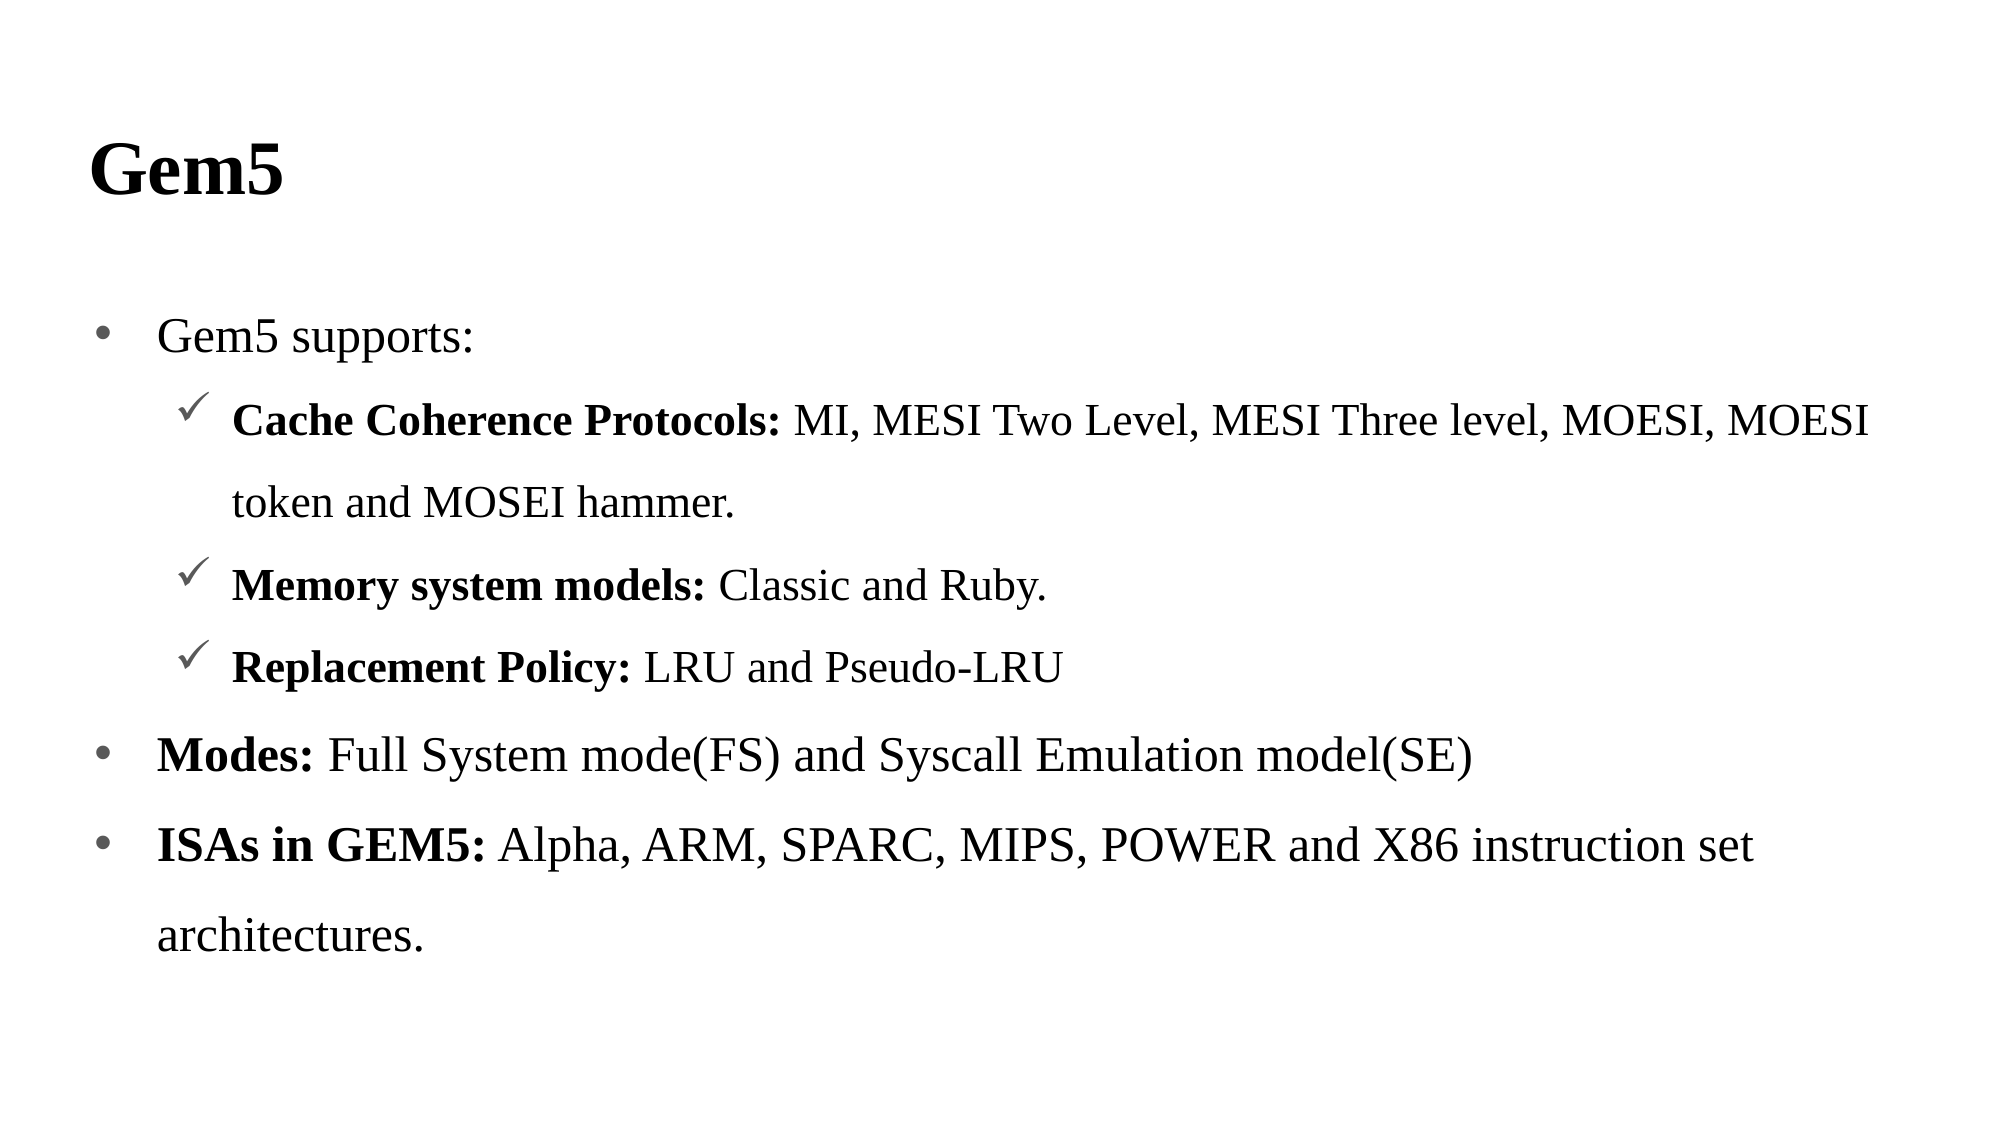

# Gem5
Gem5 supports:
Cache Coherence Protocols: MI, MESI Two Level, MESI Three level, MOESI, MOESI token and MOSEI hammer.
Memory system models: Classic and Ruby.
Replacement Policy: LRU and Pseudo-LRU
Modes: Full System mode(FS) and Syscall Emulation model(SE)
ISAs in GEM5: Alpha, ARM, SPARC, MIPS, POWER and X86 instruction set architectures.